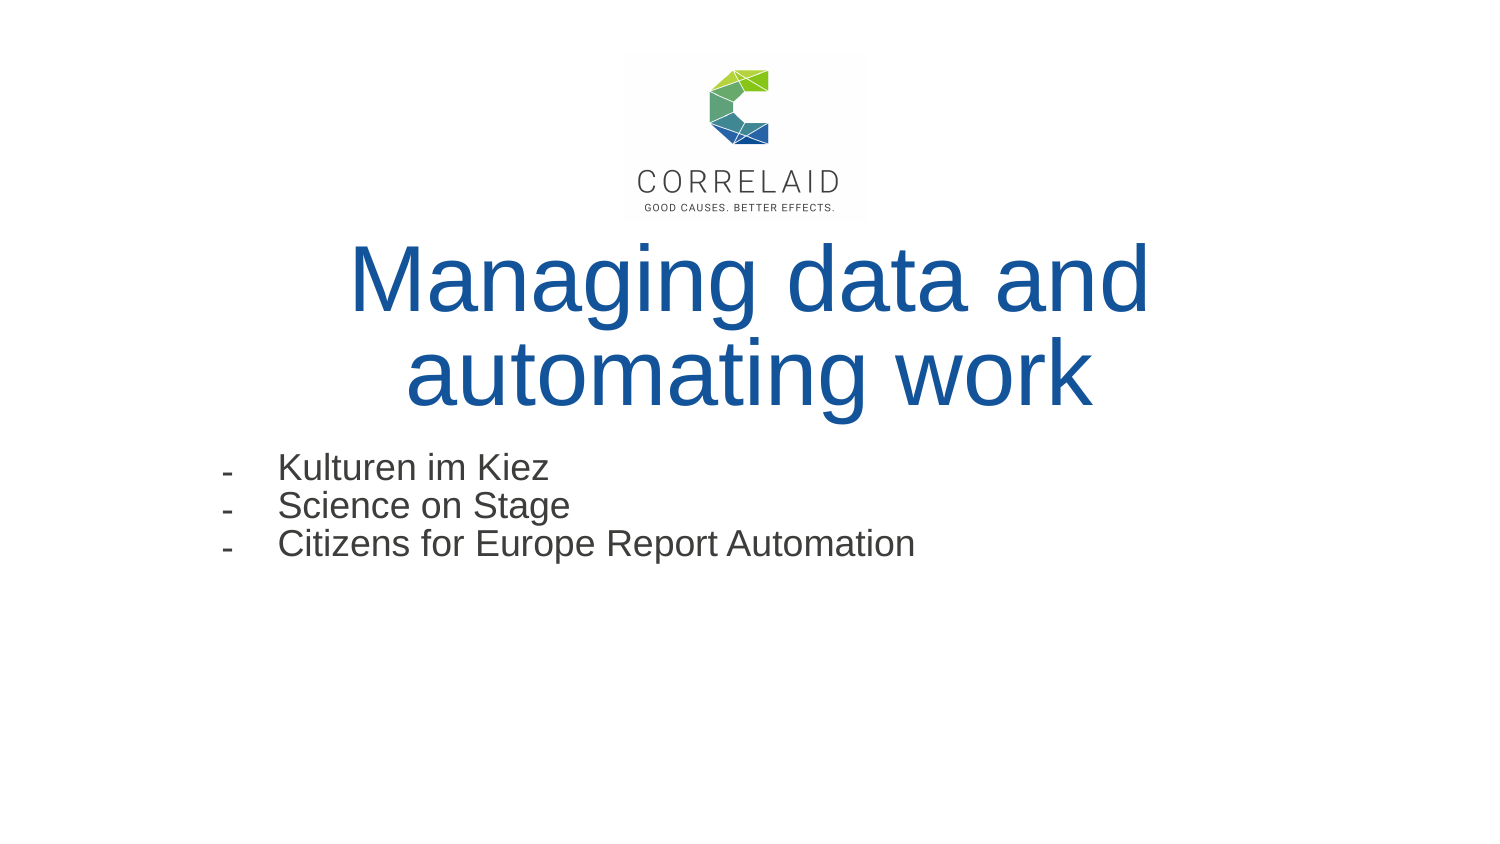

# Managing data and automating work
Kulturen im Kiez
Science on Stage
Citizens for Europe Report Automation